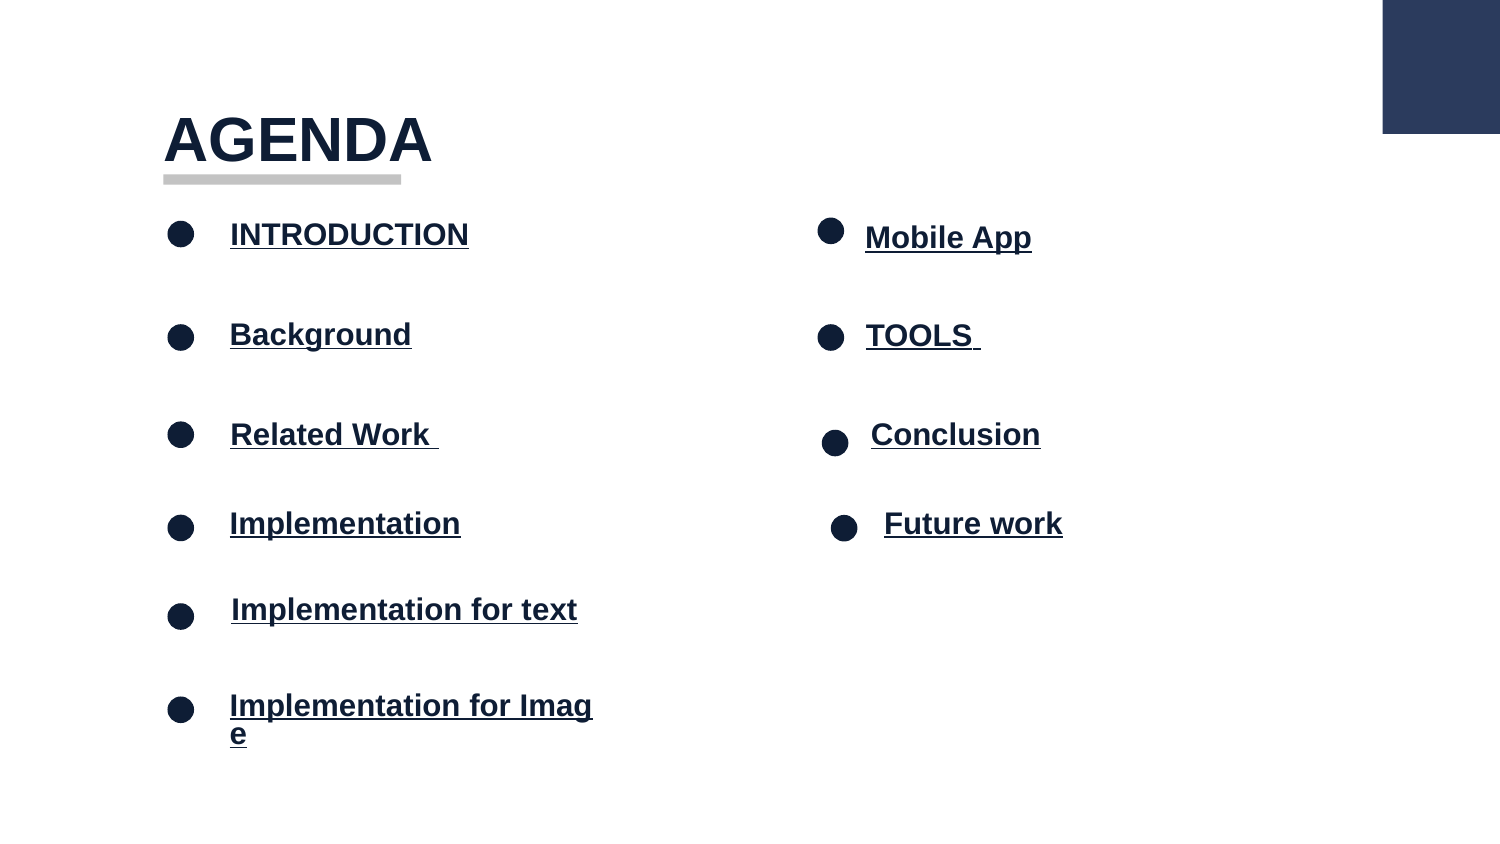

AGENDA

Mobile App
INTRODUCTION

TOOLS
Background

Related Work
Conclusion

Implementation
Future work

Implementation for text

Implementation for Image